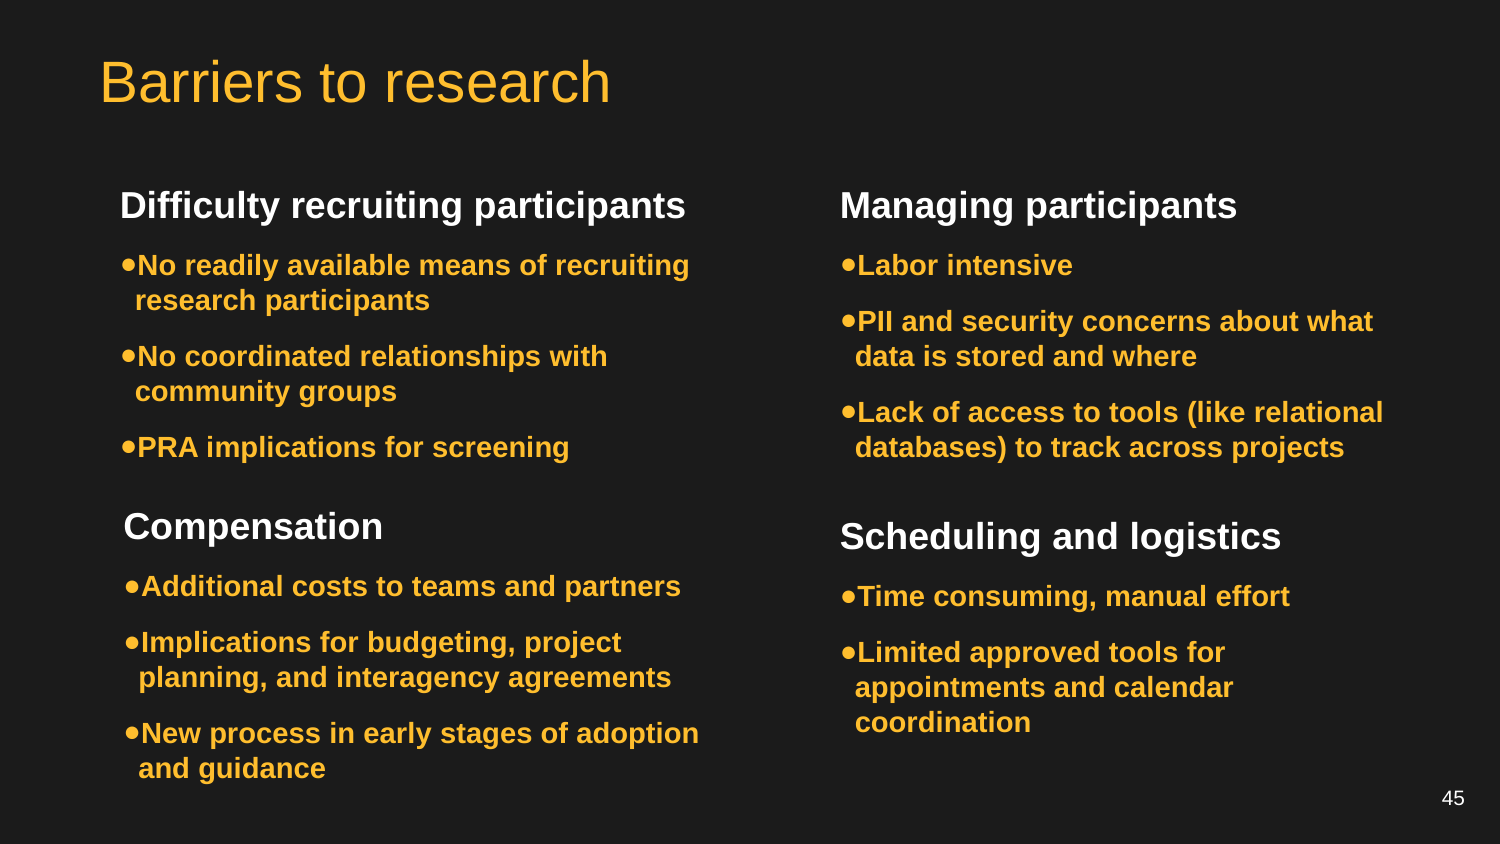

Barriers to research
Difficulty recruiting participants
No readily available means of recruiting research participants
No coordinated relationships with community groups
PRA implications for screening

Managing participants
Labor intensive
PII and security concerns about what data is stored and where
Lack of access to tools (like relational databases) to track across projects

Compensation
Additional costs to teams and partners
Implications for budgeting, project planning, and interagency agreements
New process in early stages of adoption and guidance
Scheduling and logistics
Time consuming, manual effort
Limited approved tools for appointments and calendar coordination
45